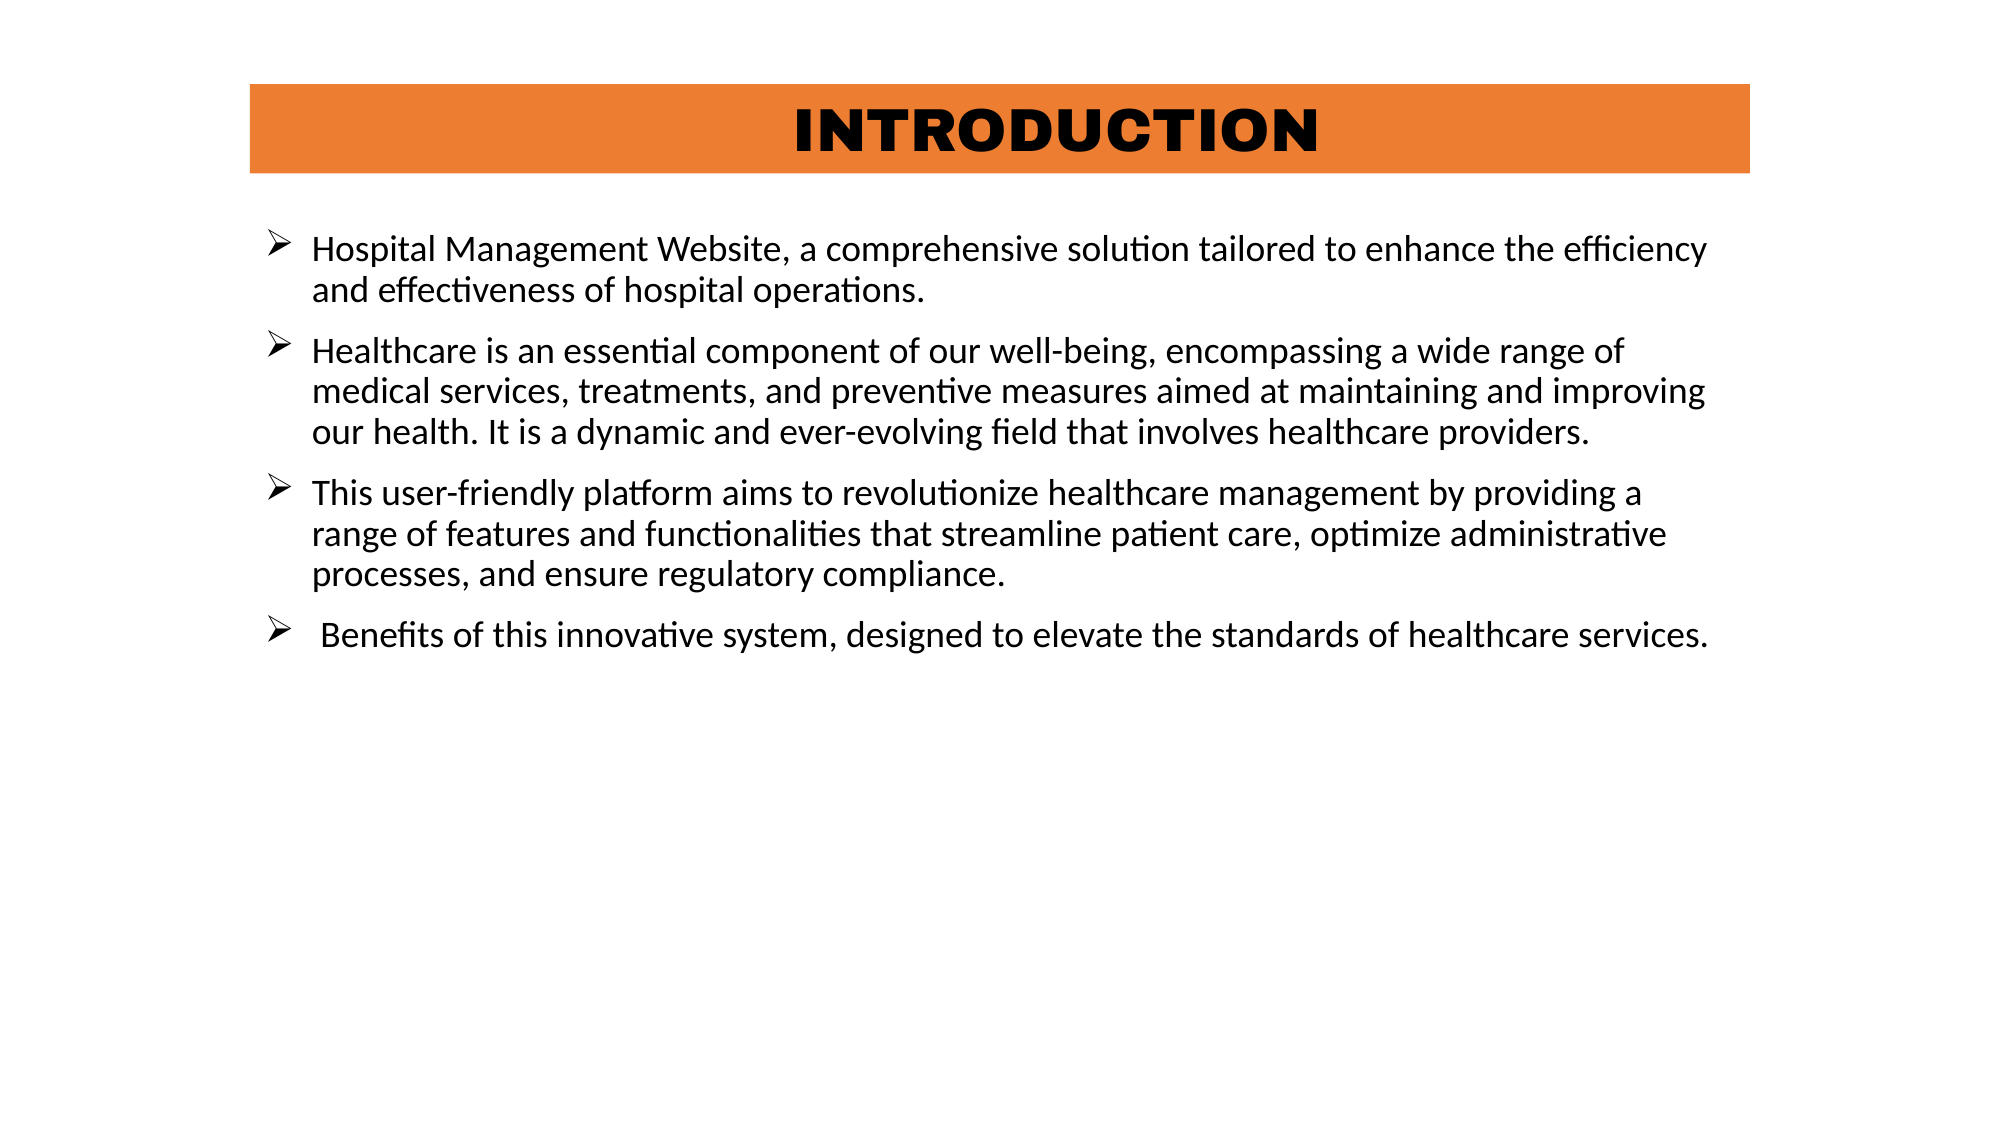

# INTRODUCTION
Hospital Management Website, a comprehensive solution tailored to enhance the efficiency and effectiveness of hospital operations.
Healthcare is an essential component of our well-being, encompassing a wide range of medical services, treatments, and preventive measures aimed at maintaining and improving our health. It is a dynamic and ever-evolving field that involves healthcare providers.
This user-friendly platform aims to revolutionize healthcare management by providing a range of features and functionalities that streamline patient care, optimize administrative processes, and ensure regulatory compliance.
 Benefits of this innovative system, designed to elevate the standards of healthcare services.